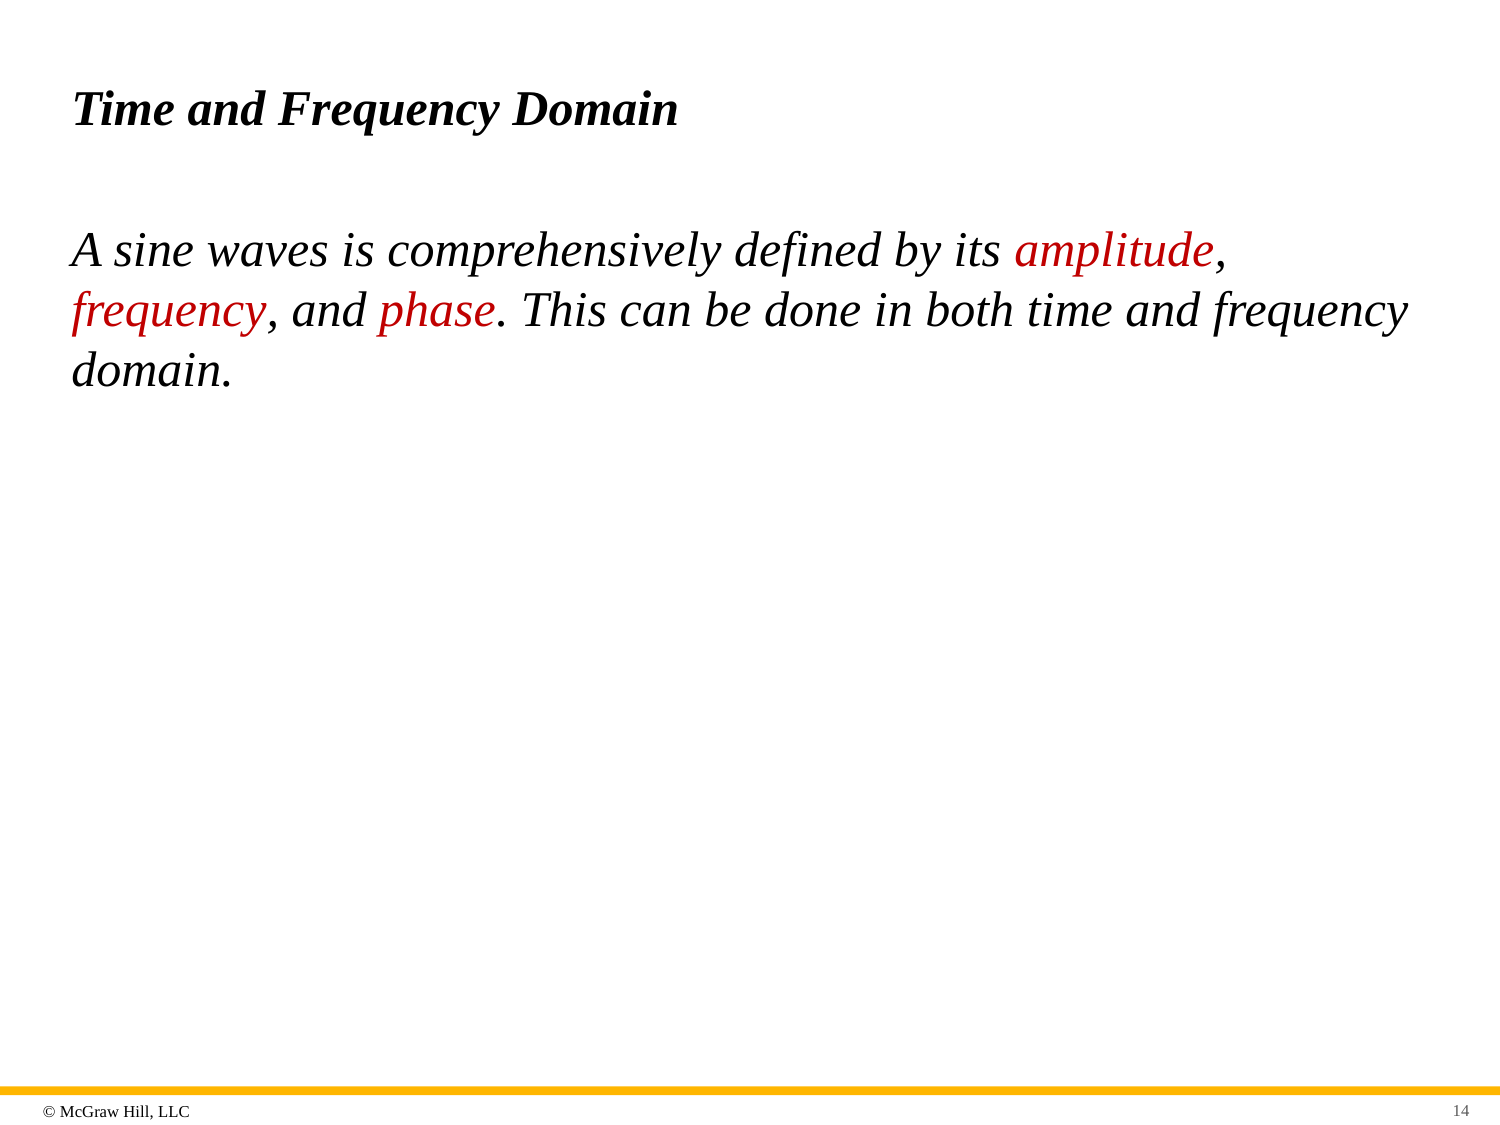

# Time and Frequency Domain
A sine waves is comprehensively defined by its amplitude, frequency, and phase. This can be done in both time and frequency domain.
14